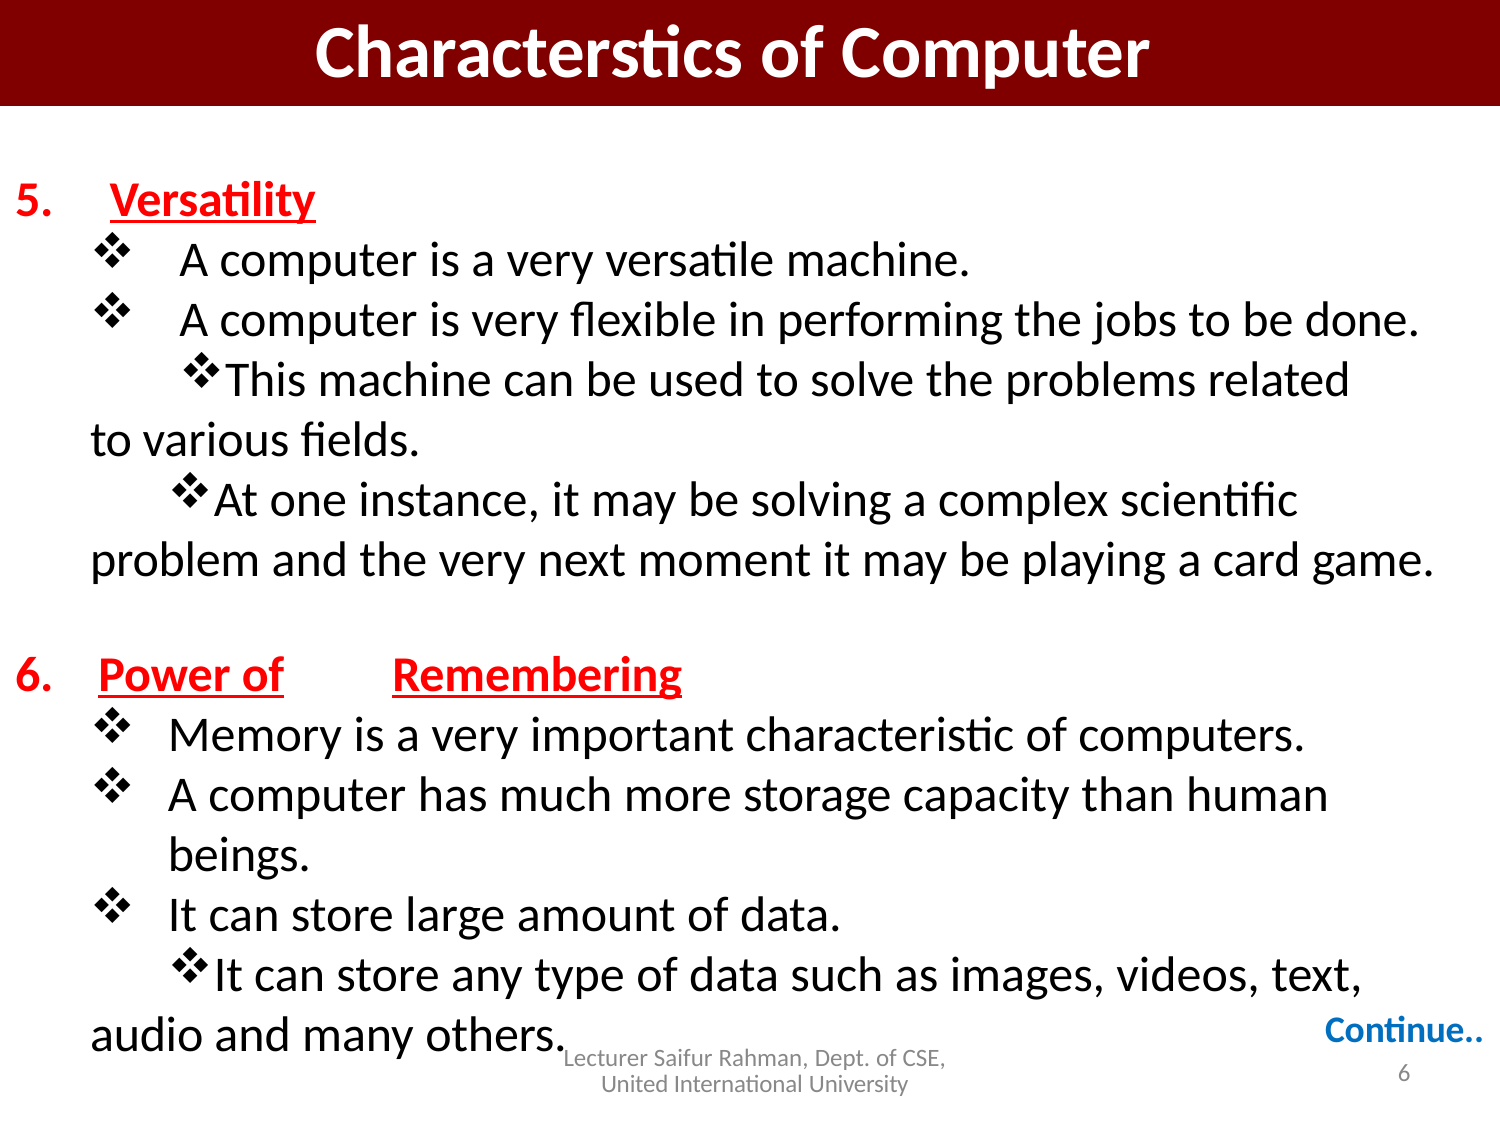

# Characterstics of Computer
Versatility
A computer is a very versatile machine.
A computer is very flexible in performing the jobs to be done.
This machine can be used to solve the problems related to various fields.
At one instance, it may be solving a complex scientific problem and the very next moment it may be playing a card game.
Power of	Remembering
Memory is a very important characteristic of computers.
A computer has much more storage capacity than human beings.
It can store large amount of data.
It can store any type of data such as images, videos, text, audio and many others.
Continue..
6
Lecturer Saifur Rahman, Dept. of CSE, United International University